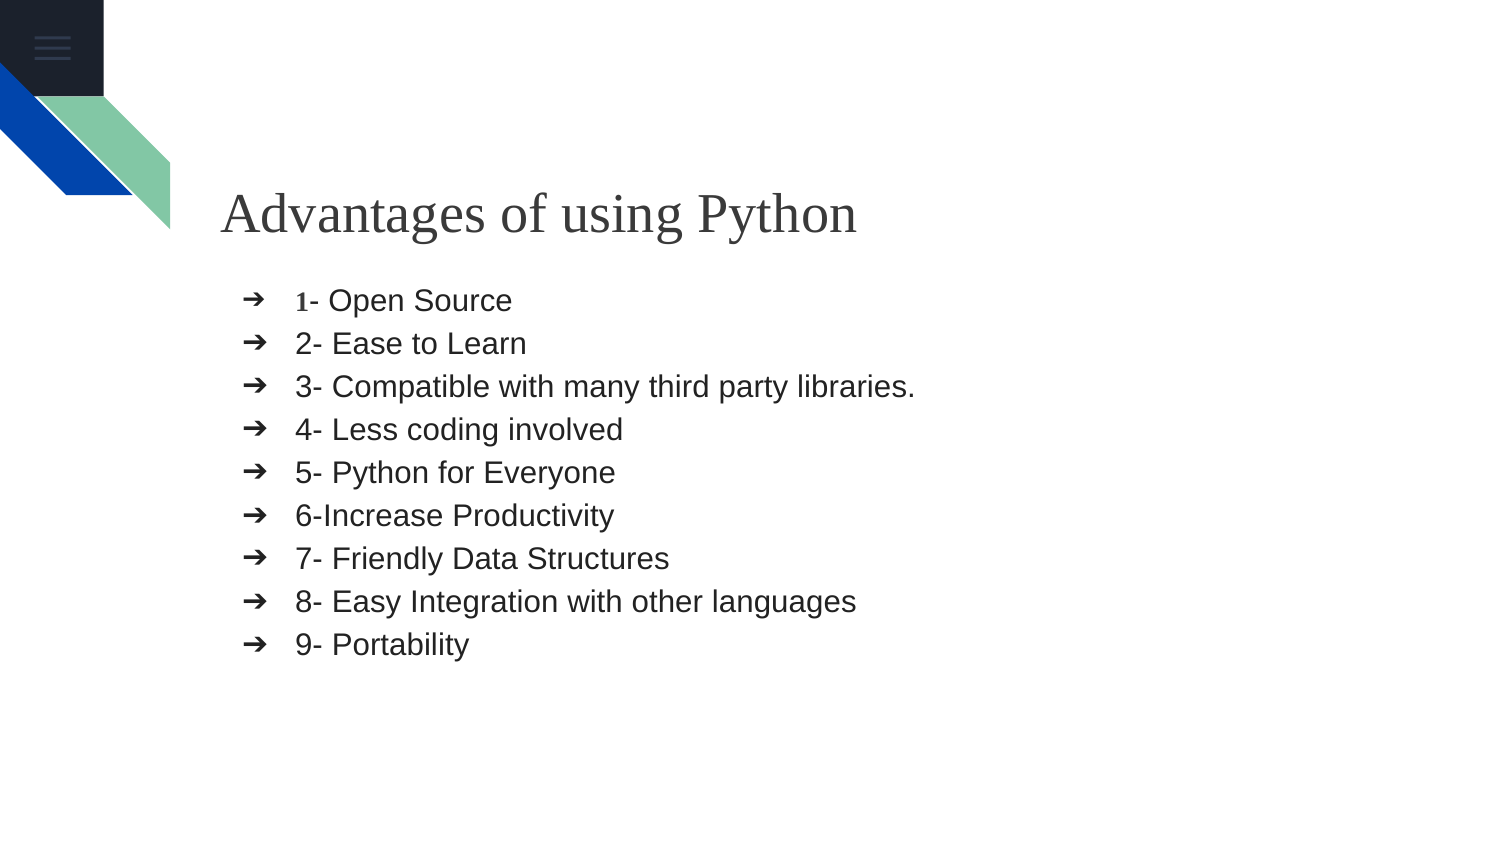

Advantages of using Python
1- Open Source
2- Ease to Learn
3- Compatible with many third party libraries.
4- Less coding involved
5- Python for Everyone
6-Increase Productivity
7- Friendly Data Structures
8- Easy Integration with other languages
9- Portability